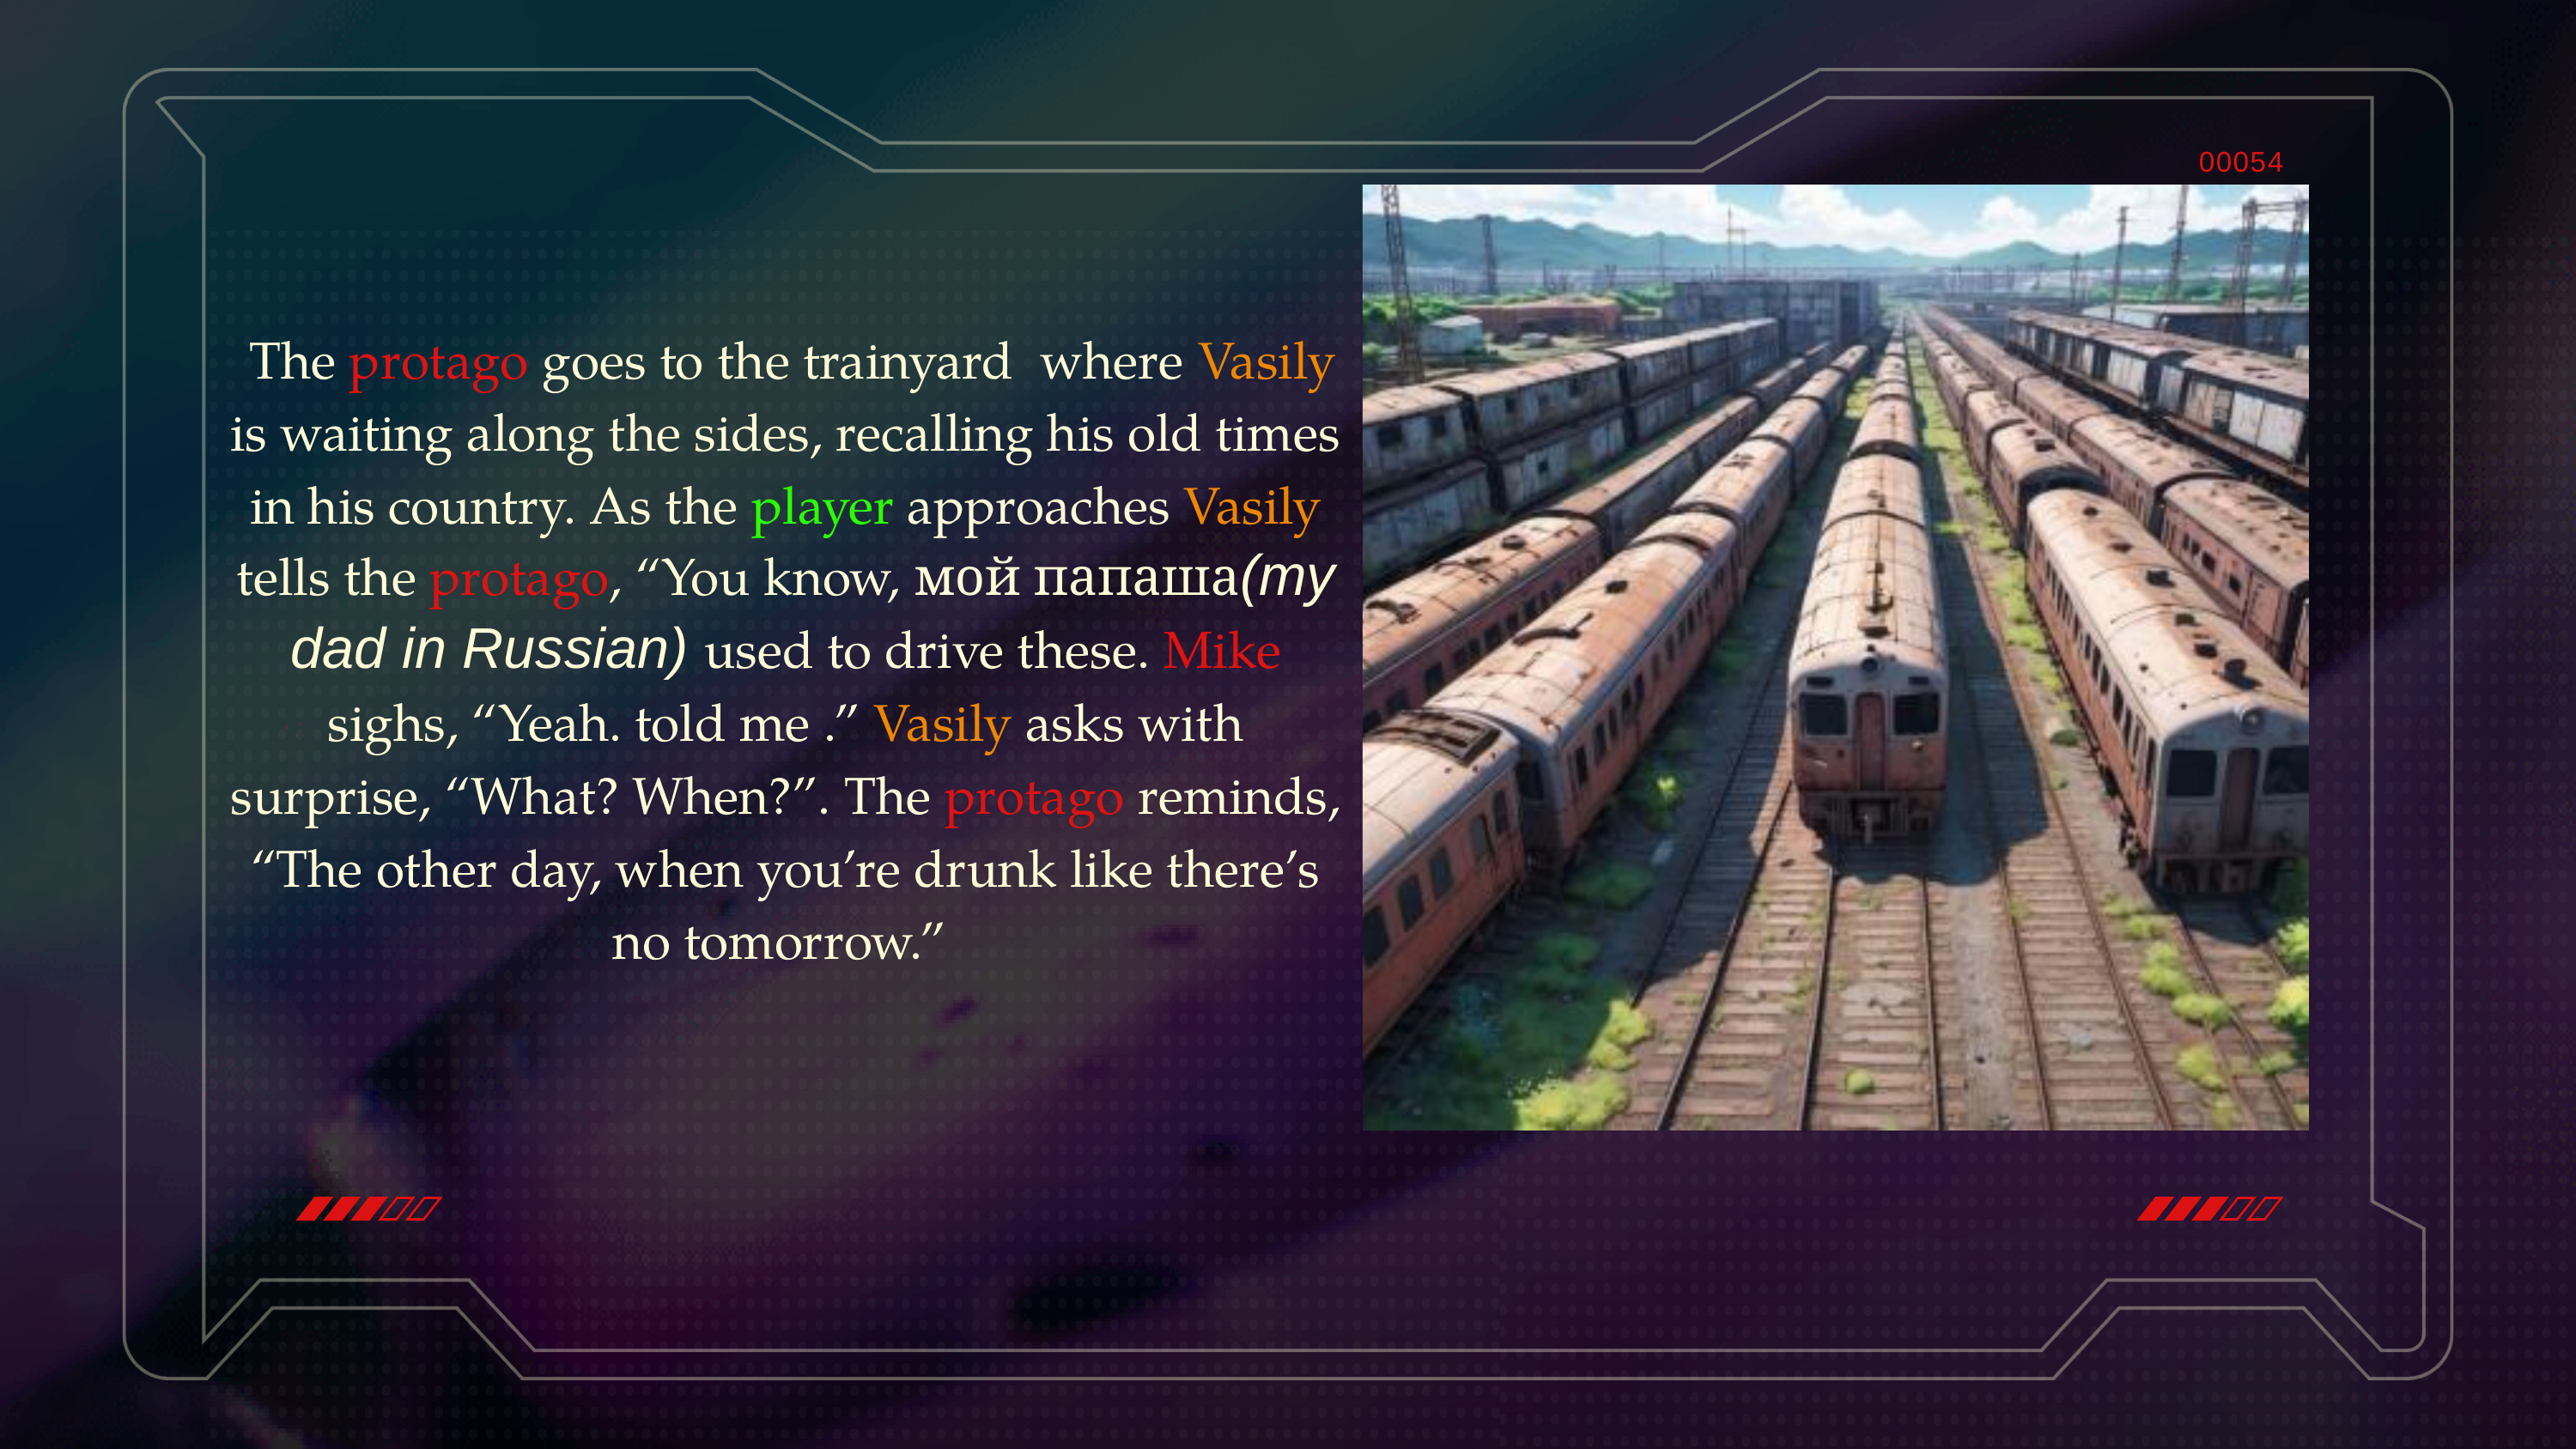

00054

 The protago goes to the trainyard  where Vasily is waiting along the sides, recalling his old times in his country. As the player approaches Vasily tells the protago, “You know, мой папаша(my dad in Russian) used to drive these. Mike sighs, “Yeah. told me .” Vasily asks with surprise, “What? When?”. The protago reminds, “The other day, when you’re drunk like there’s no tomorrow.”